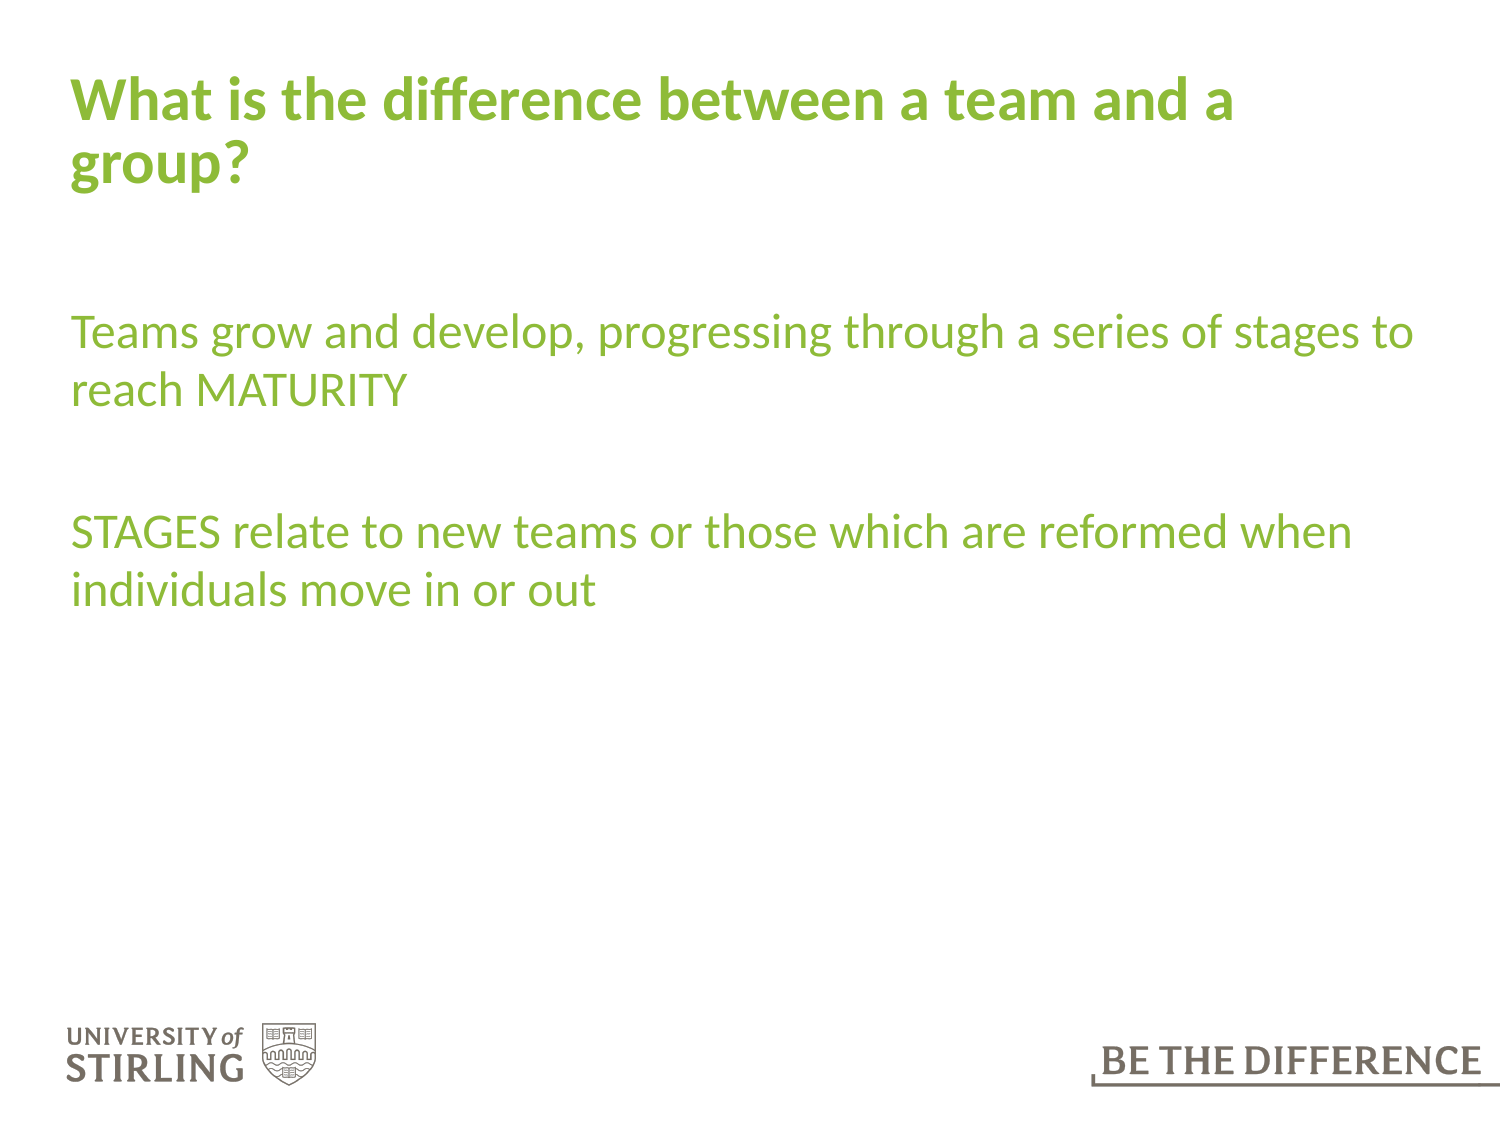

# What is the difference between a team and a group?
Teams grow and develop, progressing through a series of stages to reach MATURITY

STAGES relate to new teams or those which are reformed when individuals move in or out